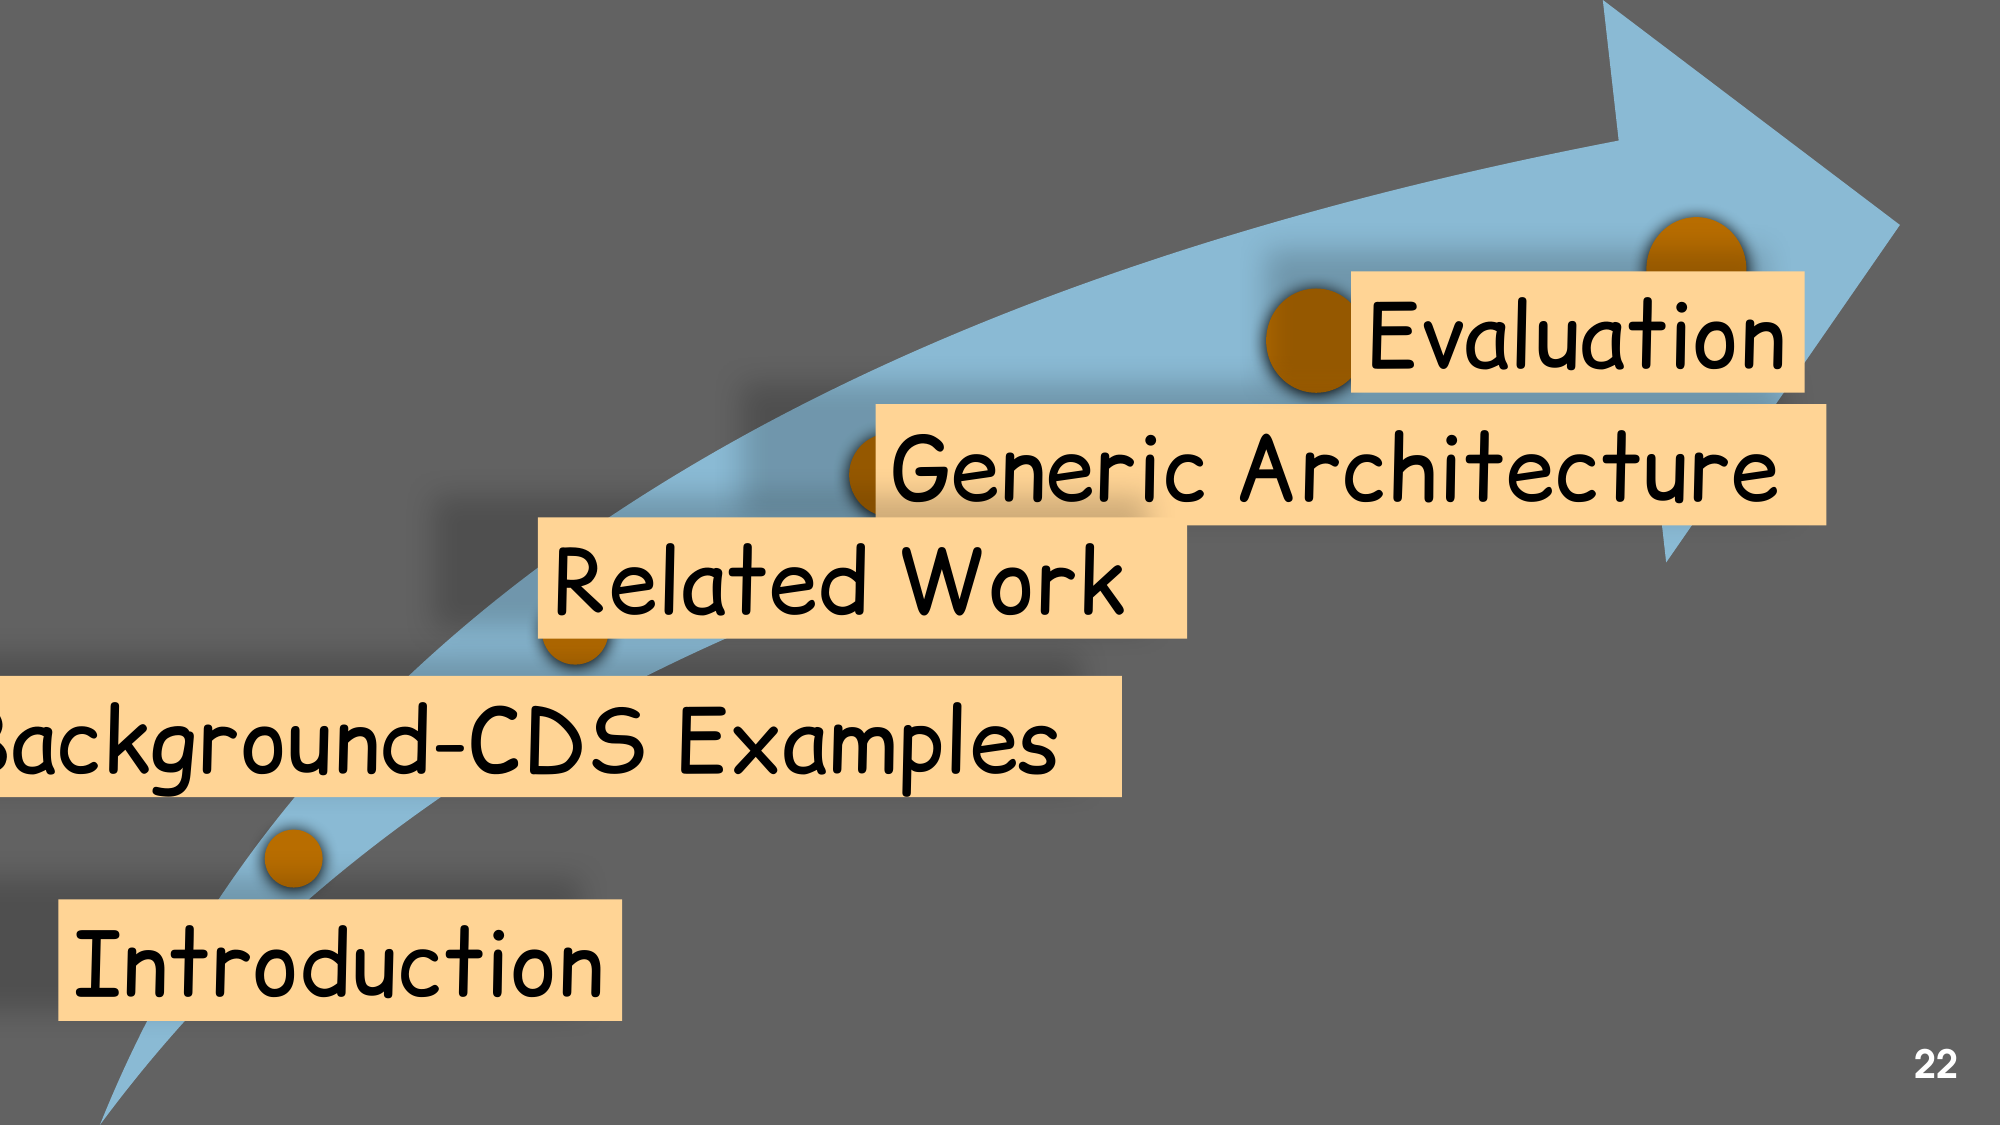

Evaluation

Generic Architecture

Related Work

Background-CDS Examples
Introduction
22